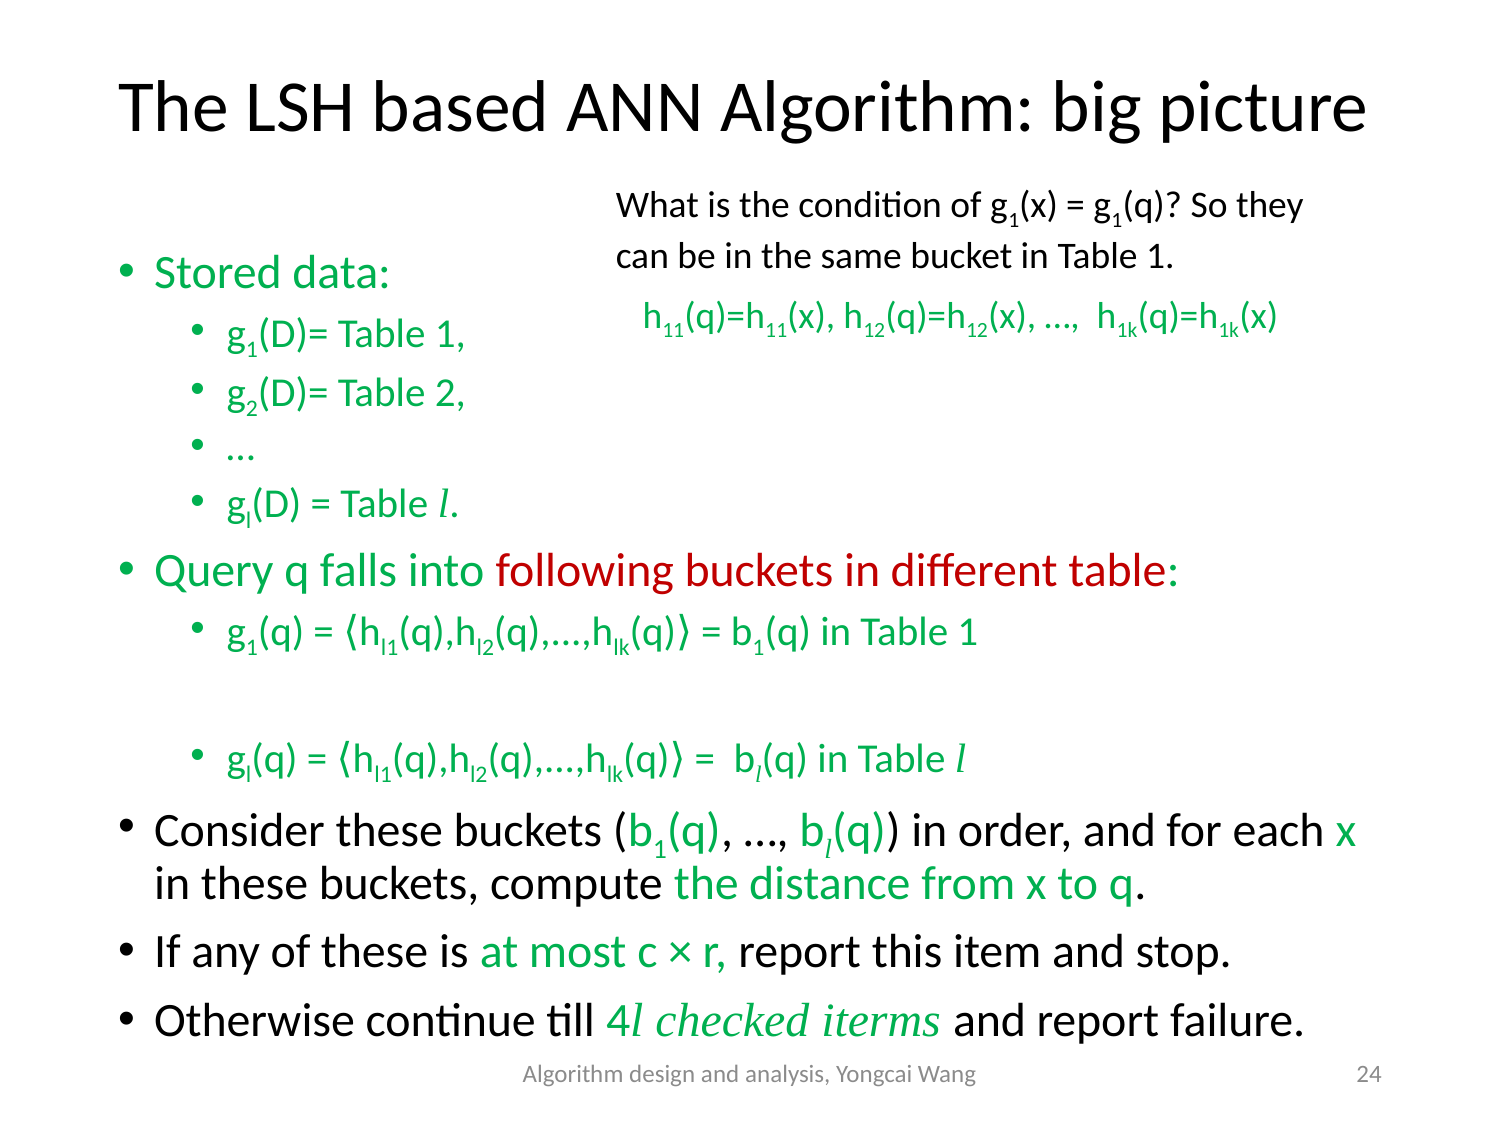

# The LSH based ANN Algorithm: big picture
What is the condition of g1(x) = g1(q)? So they can be in the same bucket in Table 1.
Stored data:
g1(D)= Table 1,
g2(D)= Table 2,
…
gl(D) = Table l.
Query q falls into following buckets in different table:
g1(q) = ⟨hl1(q),hl2(q),...,hlk(q)⟩ = b1(q) in Table 1

gl(q) = ⟨hl1(q),hl2(q),...,hlk(q)⟩ =  bl(q) in Table l
Consider these buckets (b1(q), …, bl(q)) in order, and for each x in these buckets, compute the distance from x to q.
If any of these is at most c × r, report this item and stop.
Otherwise continue till 4l checked iterms and report failure.

h11(q)=h11(x), h12(q)=h12(x), …,  h1k(q)=h1k(x)
Algorithm design and analysis, Yongcai Wang
24